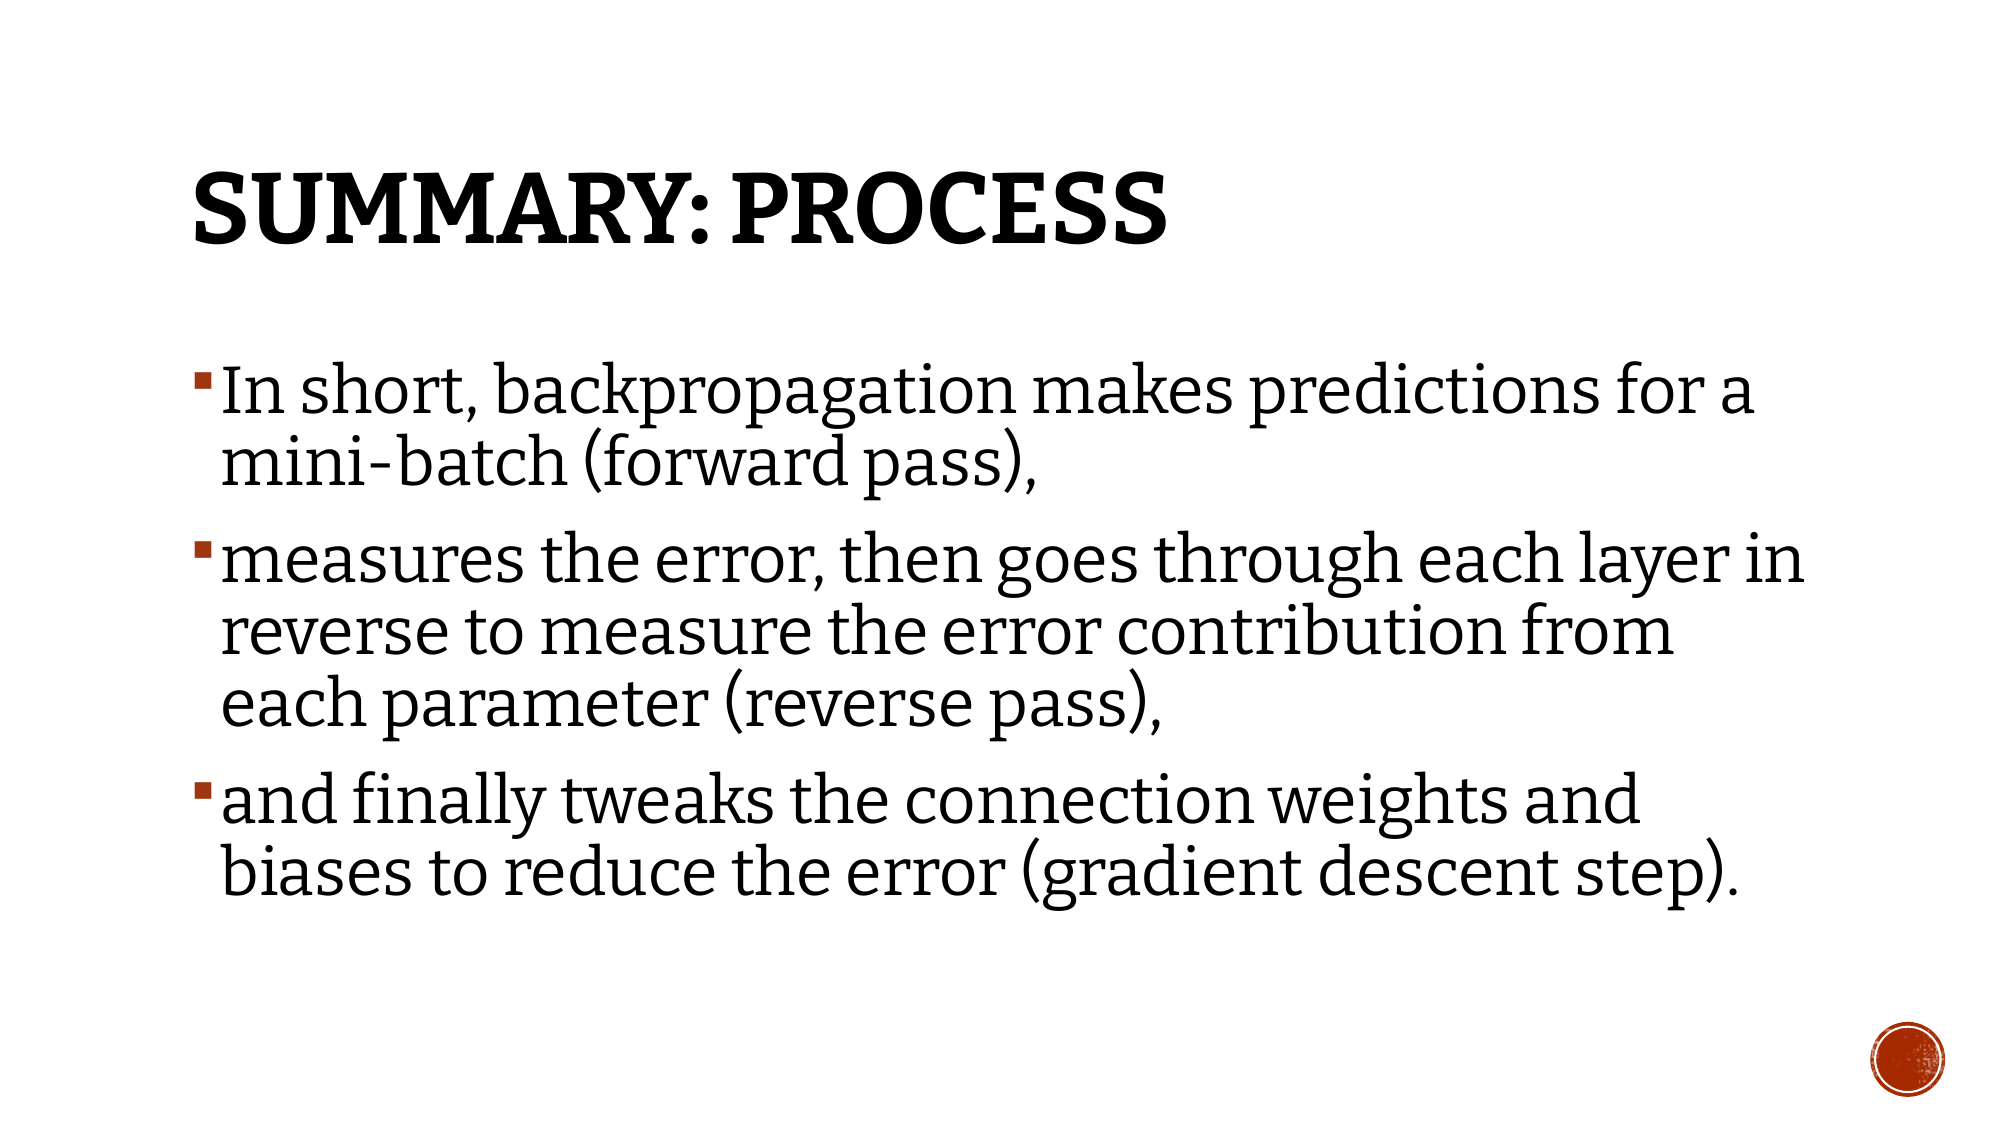

# Summary: process
In short, backpropagation makes predictions for a mini-batch (forward pass),
measures the error, then goes through each layer in reverse to measure the error contribution from each parameter (reverse pass),
and finally tweaks the connection weights and biases to reduce the error (gradient descent step).